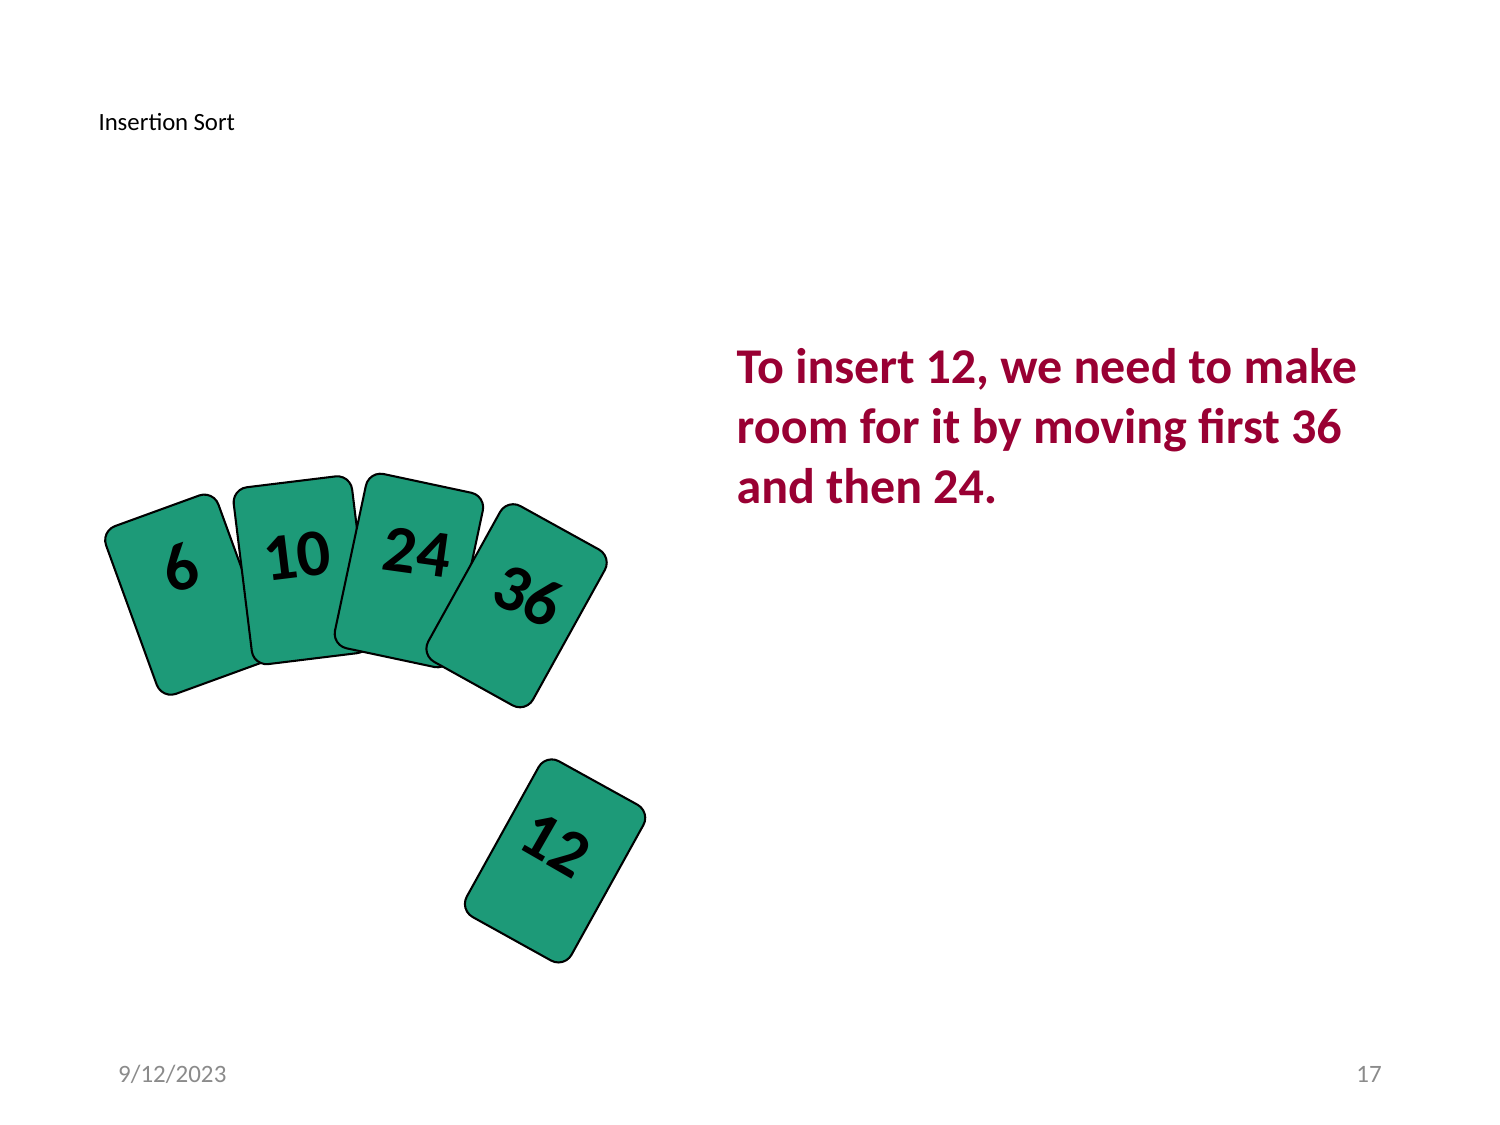

# Insertion Sort
To insert 12, we need to make room for it by moving first 36 and then 24.

24
10

6

36

12
9/12/2023
17